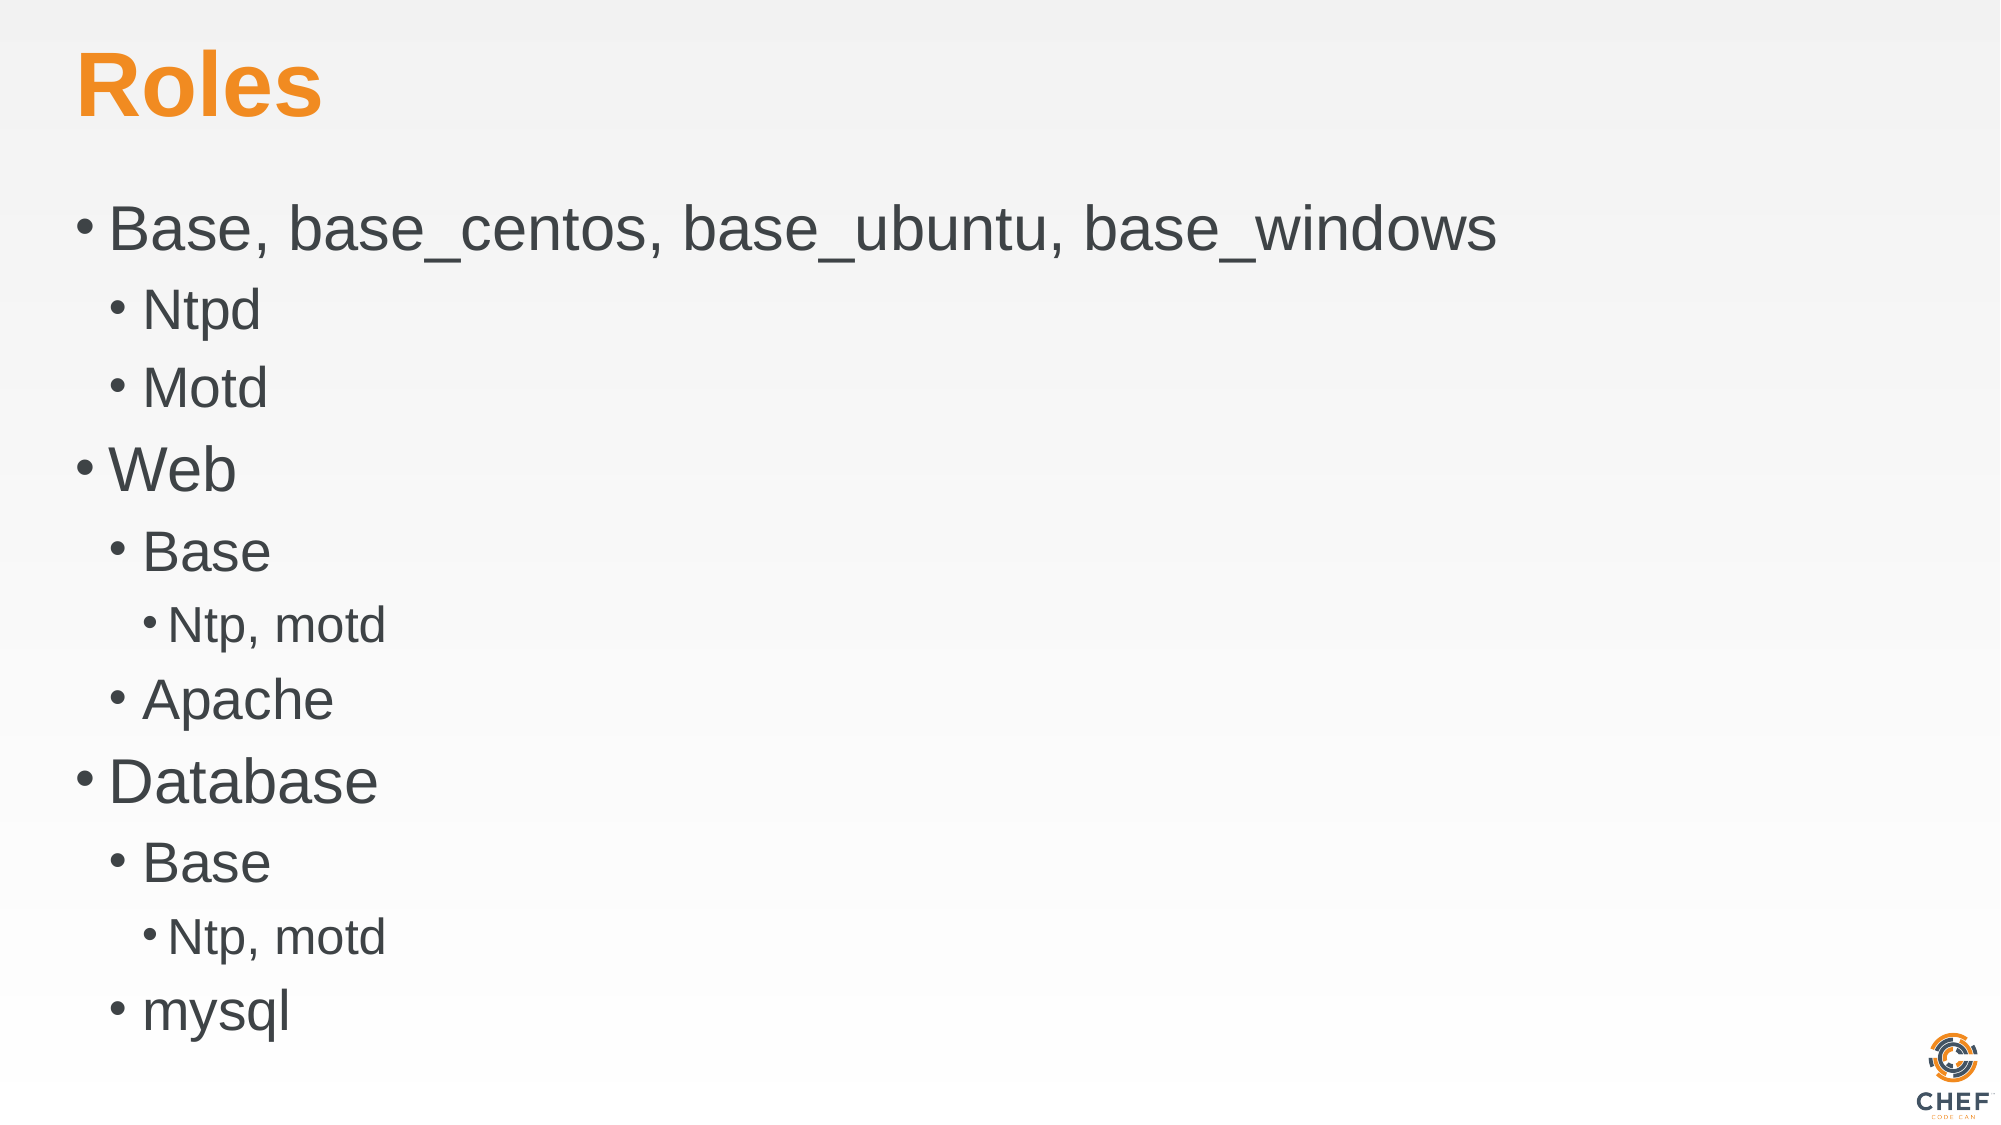

# Roles
Base, base_centos, base_ubuntu, base_windows
Ntpd
Motd
Web
Base
Ntp, motd
Apache
Database
Base
Ntp, motd
mysql